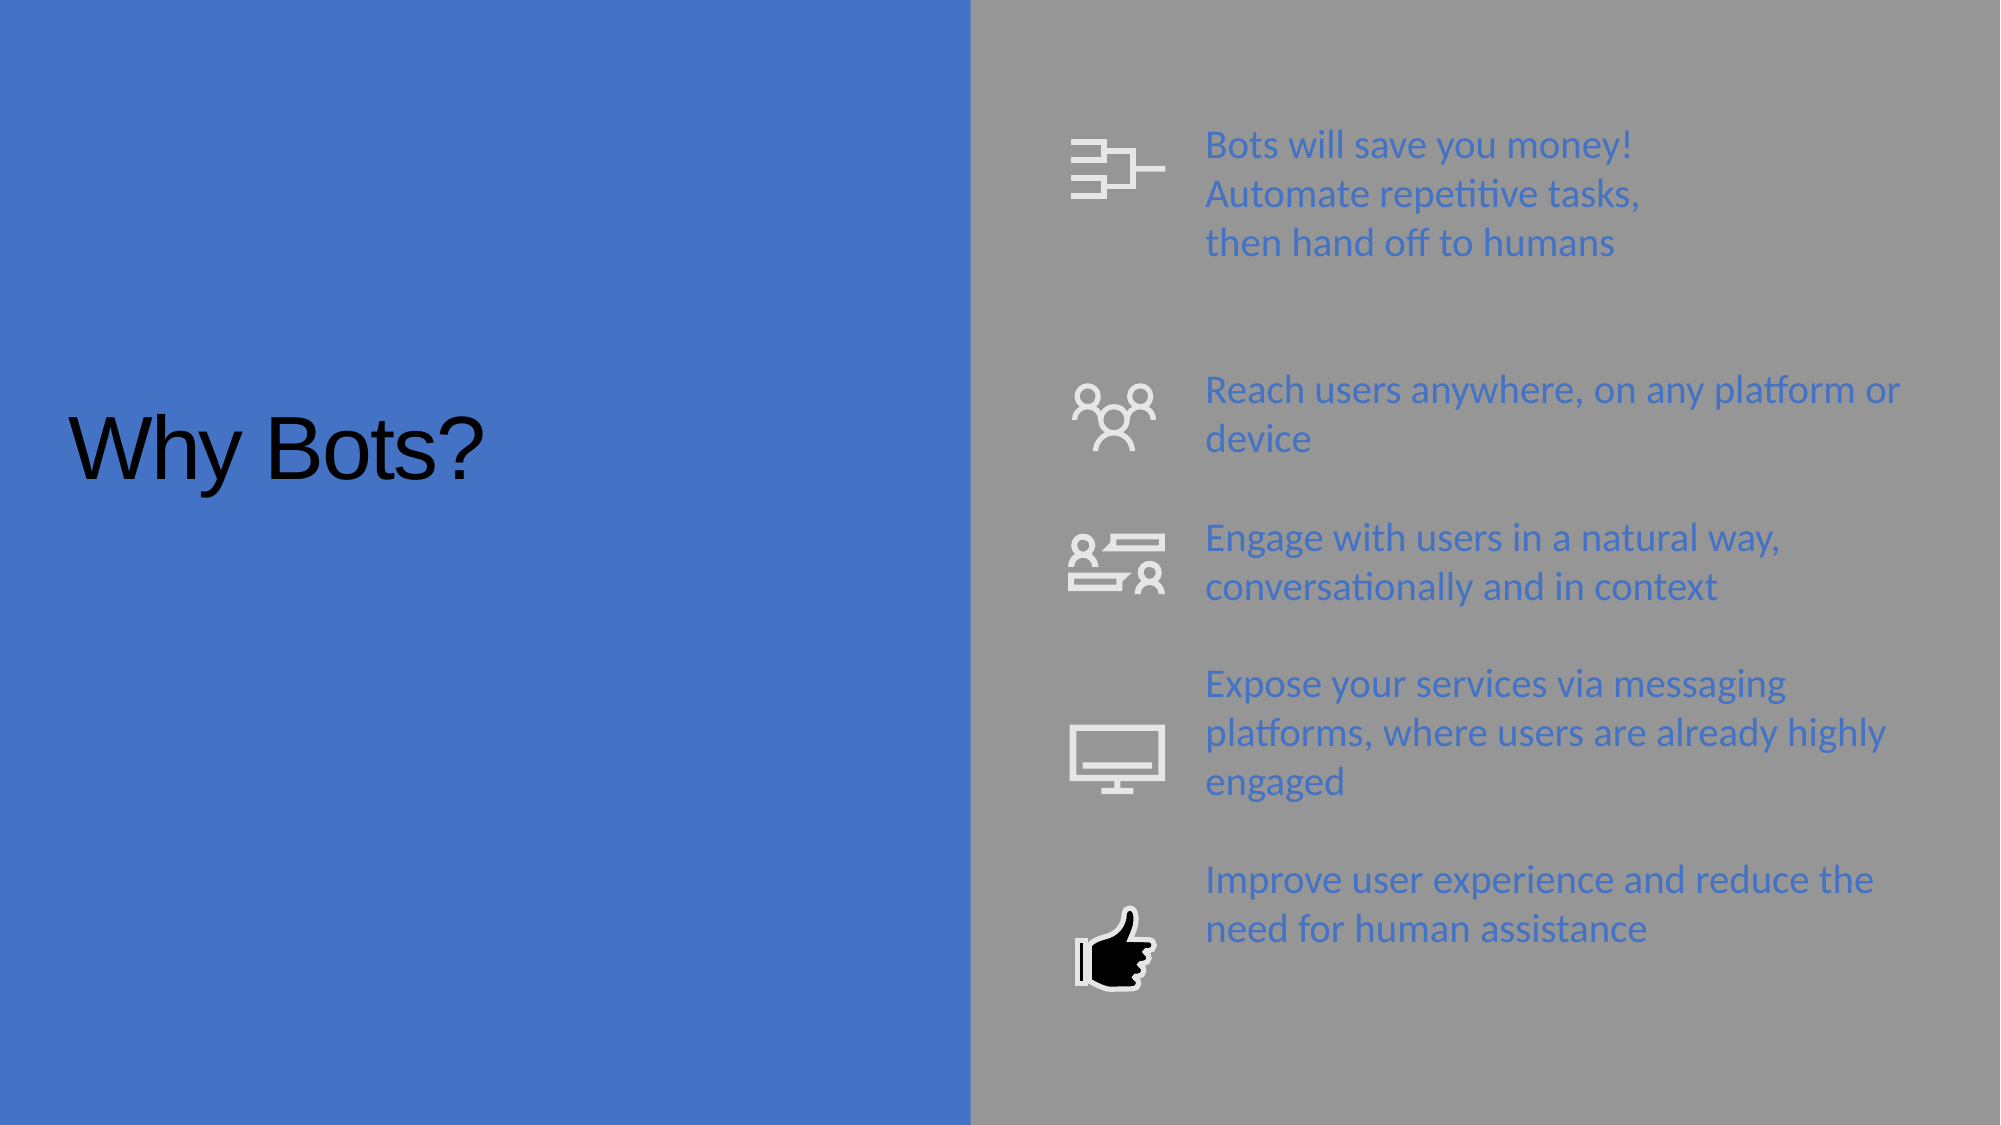

Bots will save you money!
Automate repetitive tasks,
then hand off to humans

Reach users anywhere, on any platform or device
Engage with users in a natural way, conversationally and in context
Expose your services via messaging platforms, where users are already highly engaged
Improve user experience and reduce the need for human assistance

Why Bots?